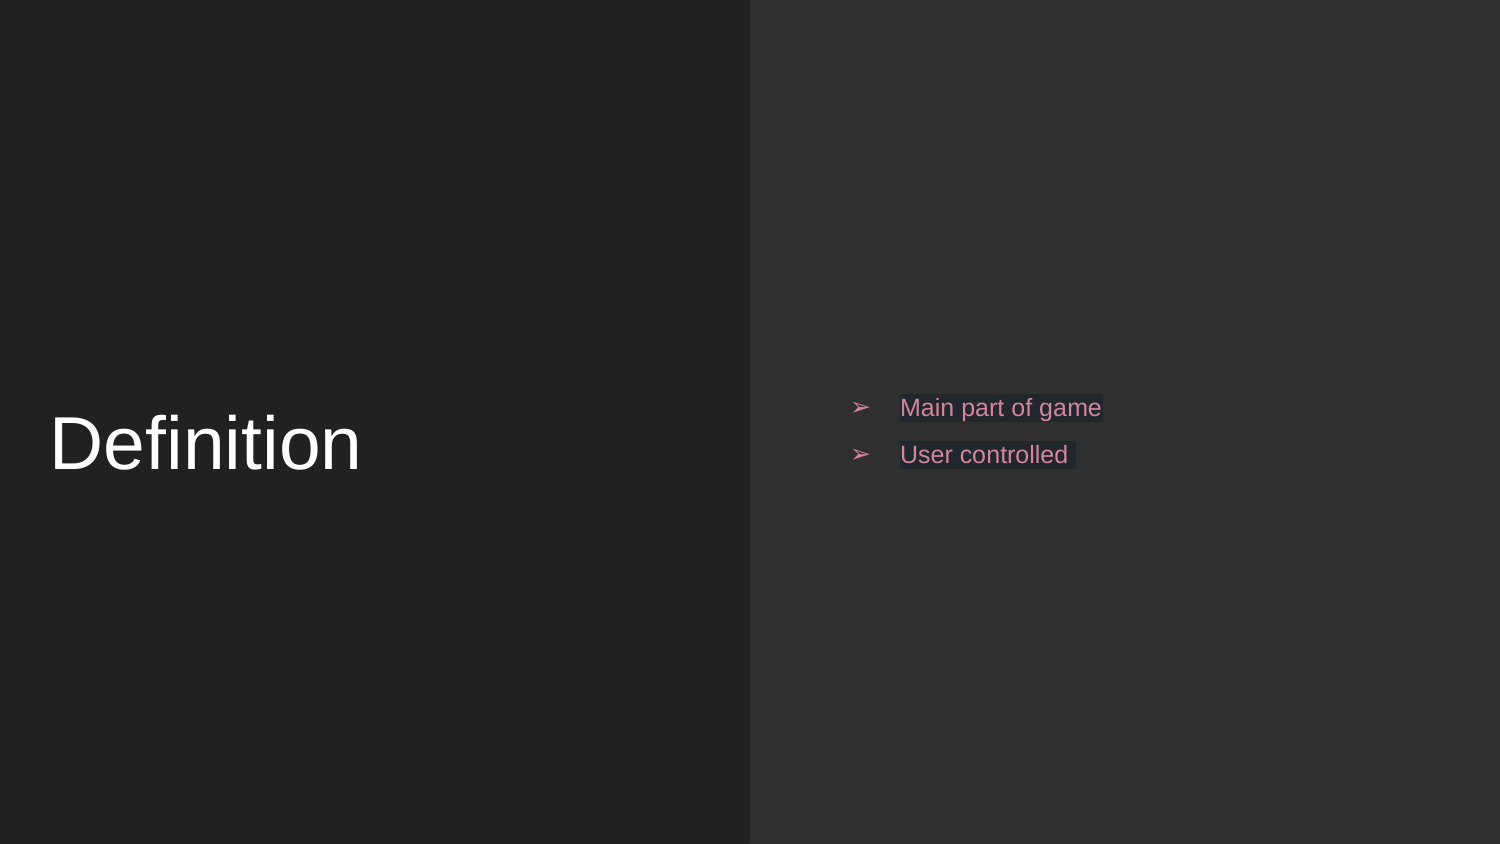

Main part of game
User controlled
Definition